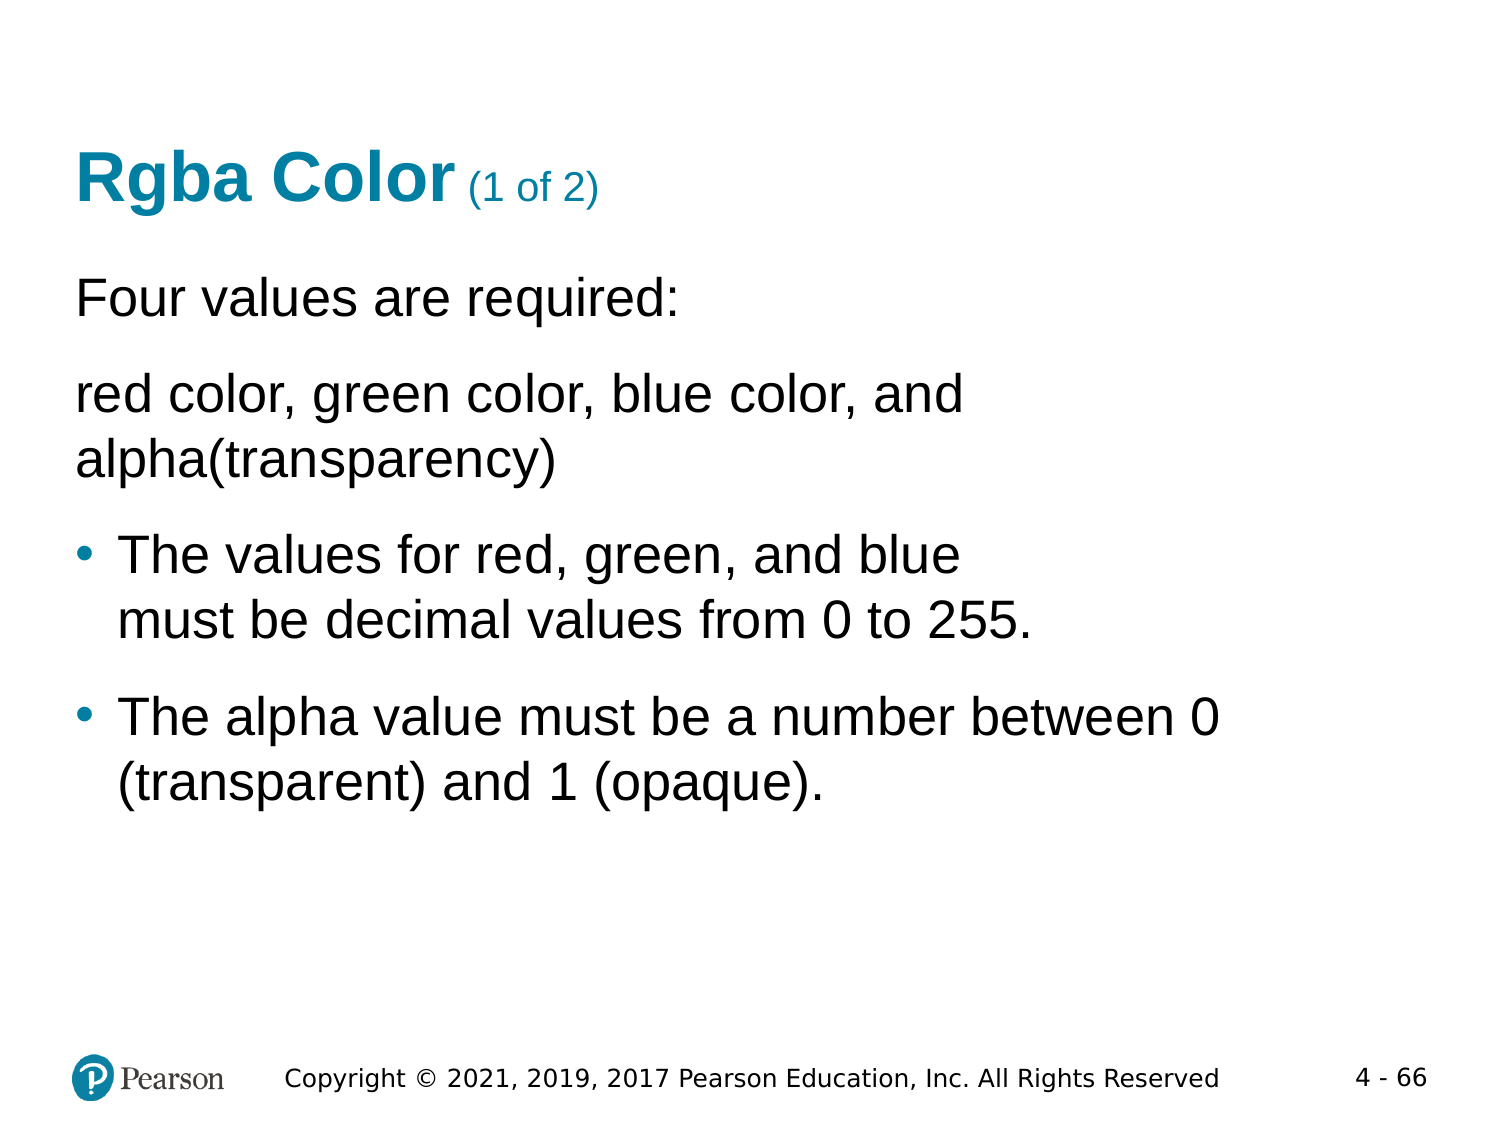

# Rgba Color (1 of 2)
Four values are required:
red color, green color, blue color, and alpha(transparency)
The values for red, green, and blue
must be decimal values from 0 to 255.
The alpha value must be a number between 0 (transparent) and 1 (opaque).